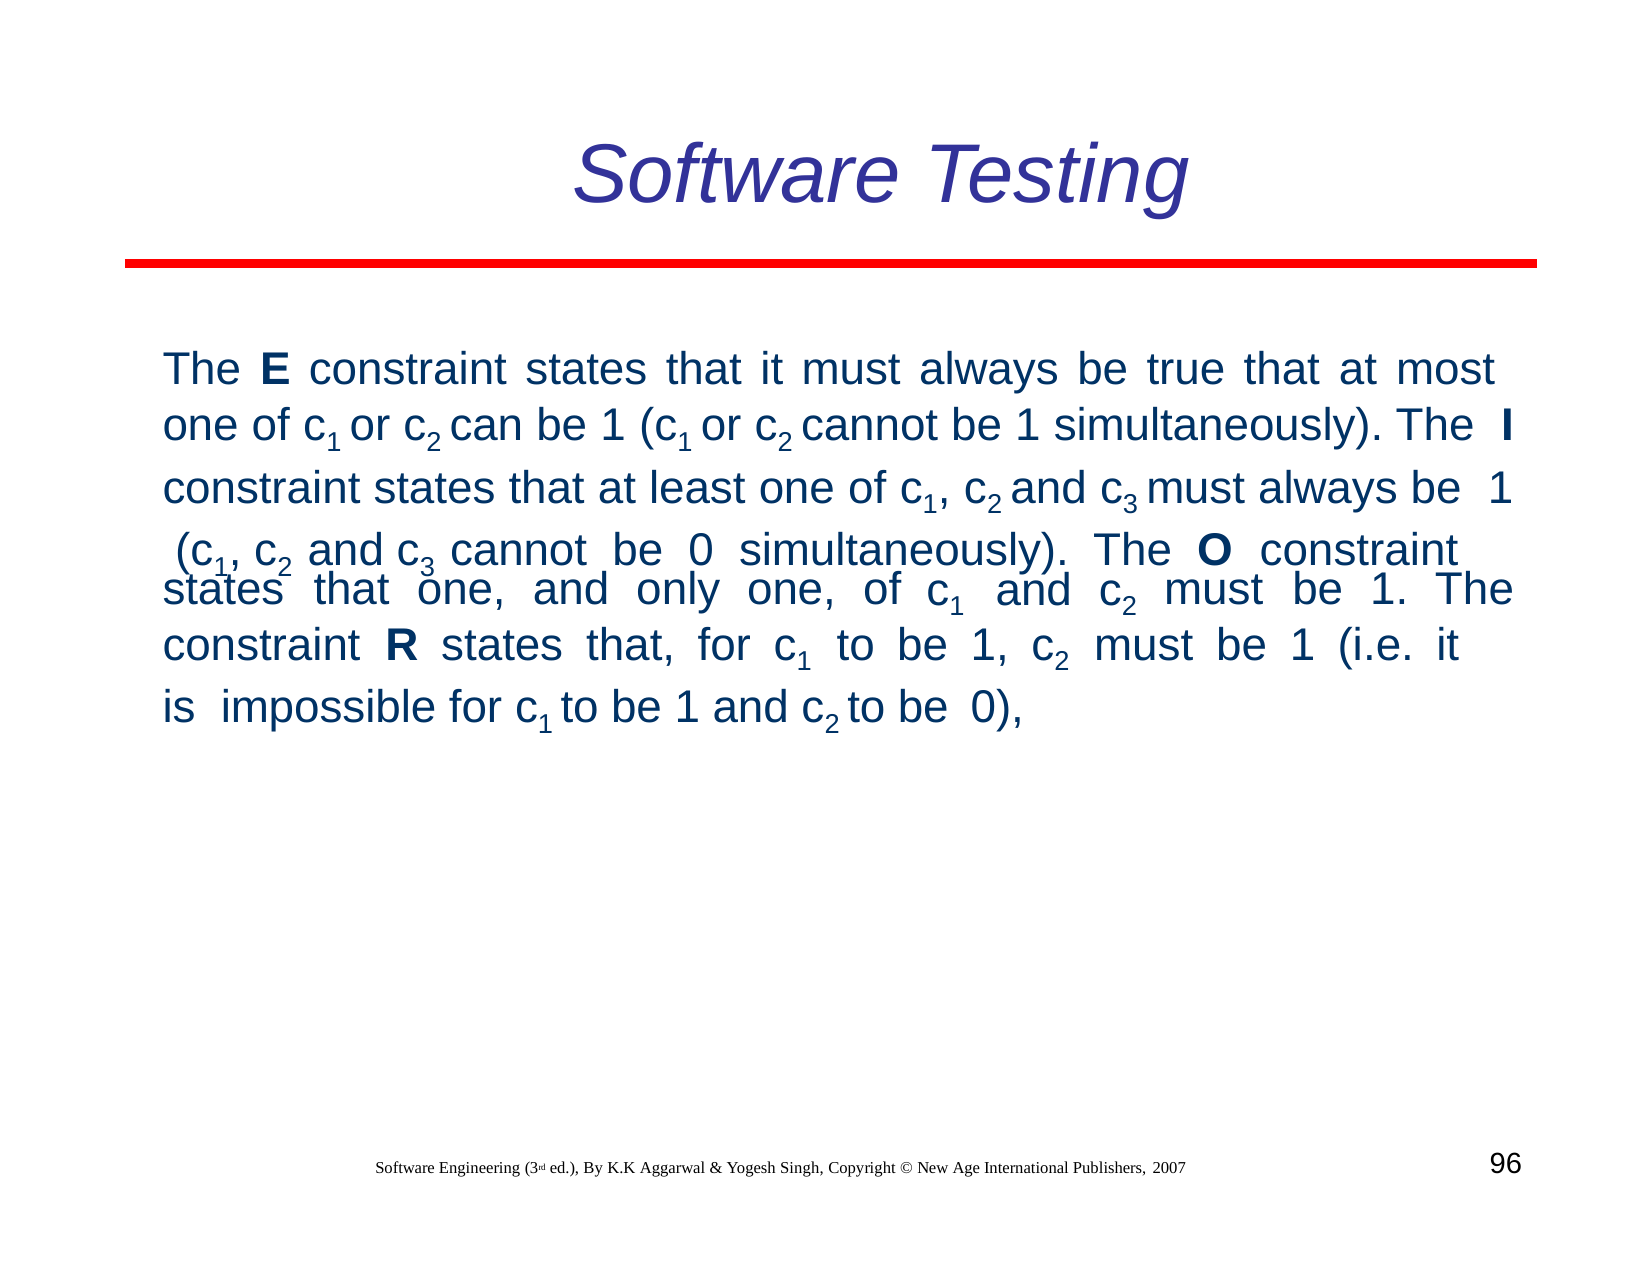

# Software Testing

The E constraint states that it must always be true that at most  one of c1 or c2 can be 1 (c1 or c2 cannot be 1 simultaneously). The  I constraint states that at least one of c1, c2 and c3 must always be  1  (c1, c2  and c3  cannot  be  0  simultaneously).  The  O  constraint
states	that	one,	and	only	one,	of
c1	and	c2
must	be	1.	The
constraint	R	states	that,	for	c1	to	be	1,	c2	must	be	1	(i.e.	it	is  impossible for c1 to be 1 and c2 to be 0),
96
Software Engineering (3rd  ed.), By K.K Aggarwal & Yogesh Singh, Copyright © New Age International Publishers, 2007